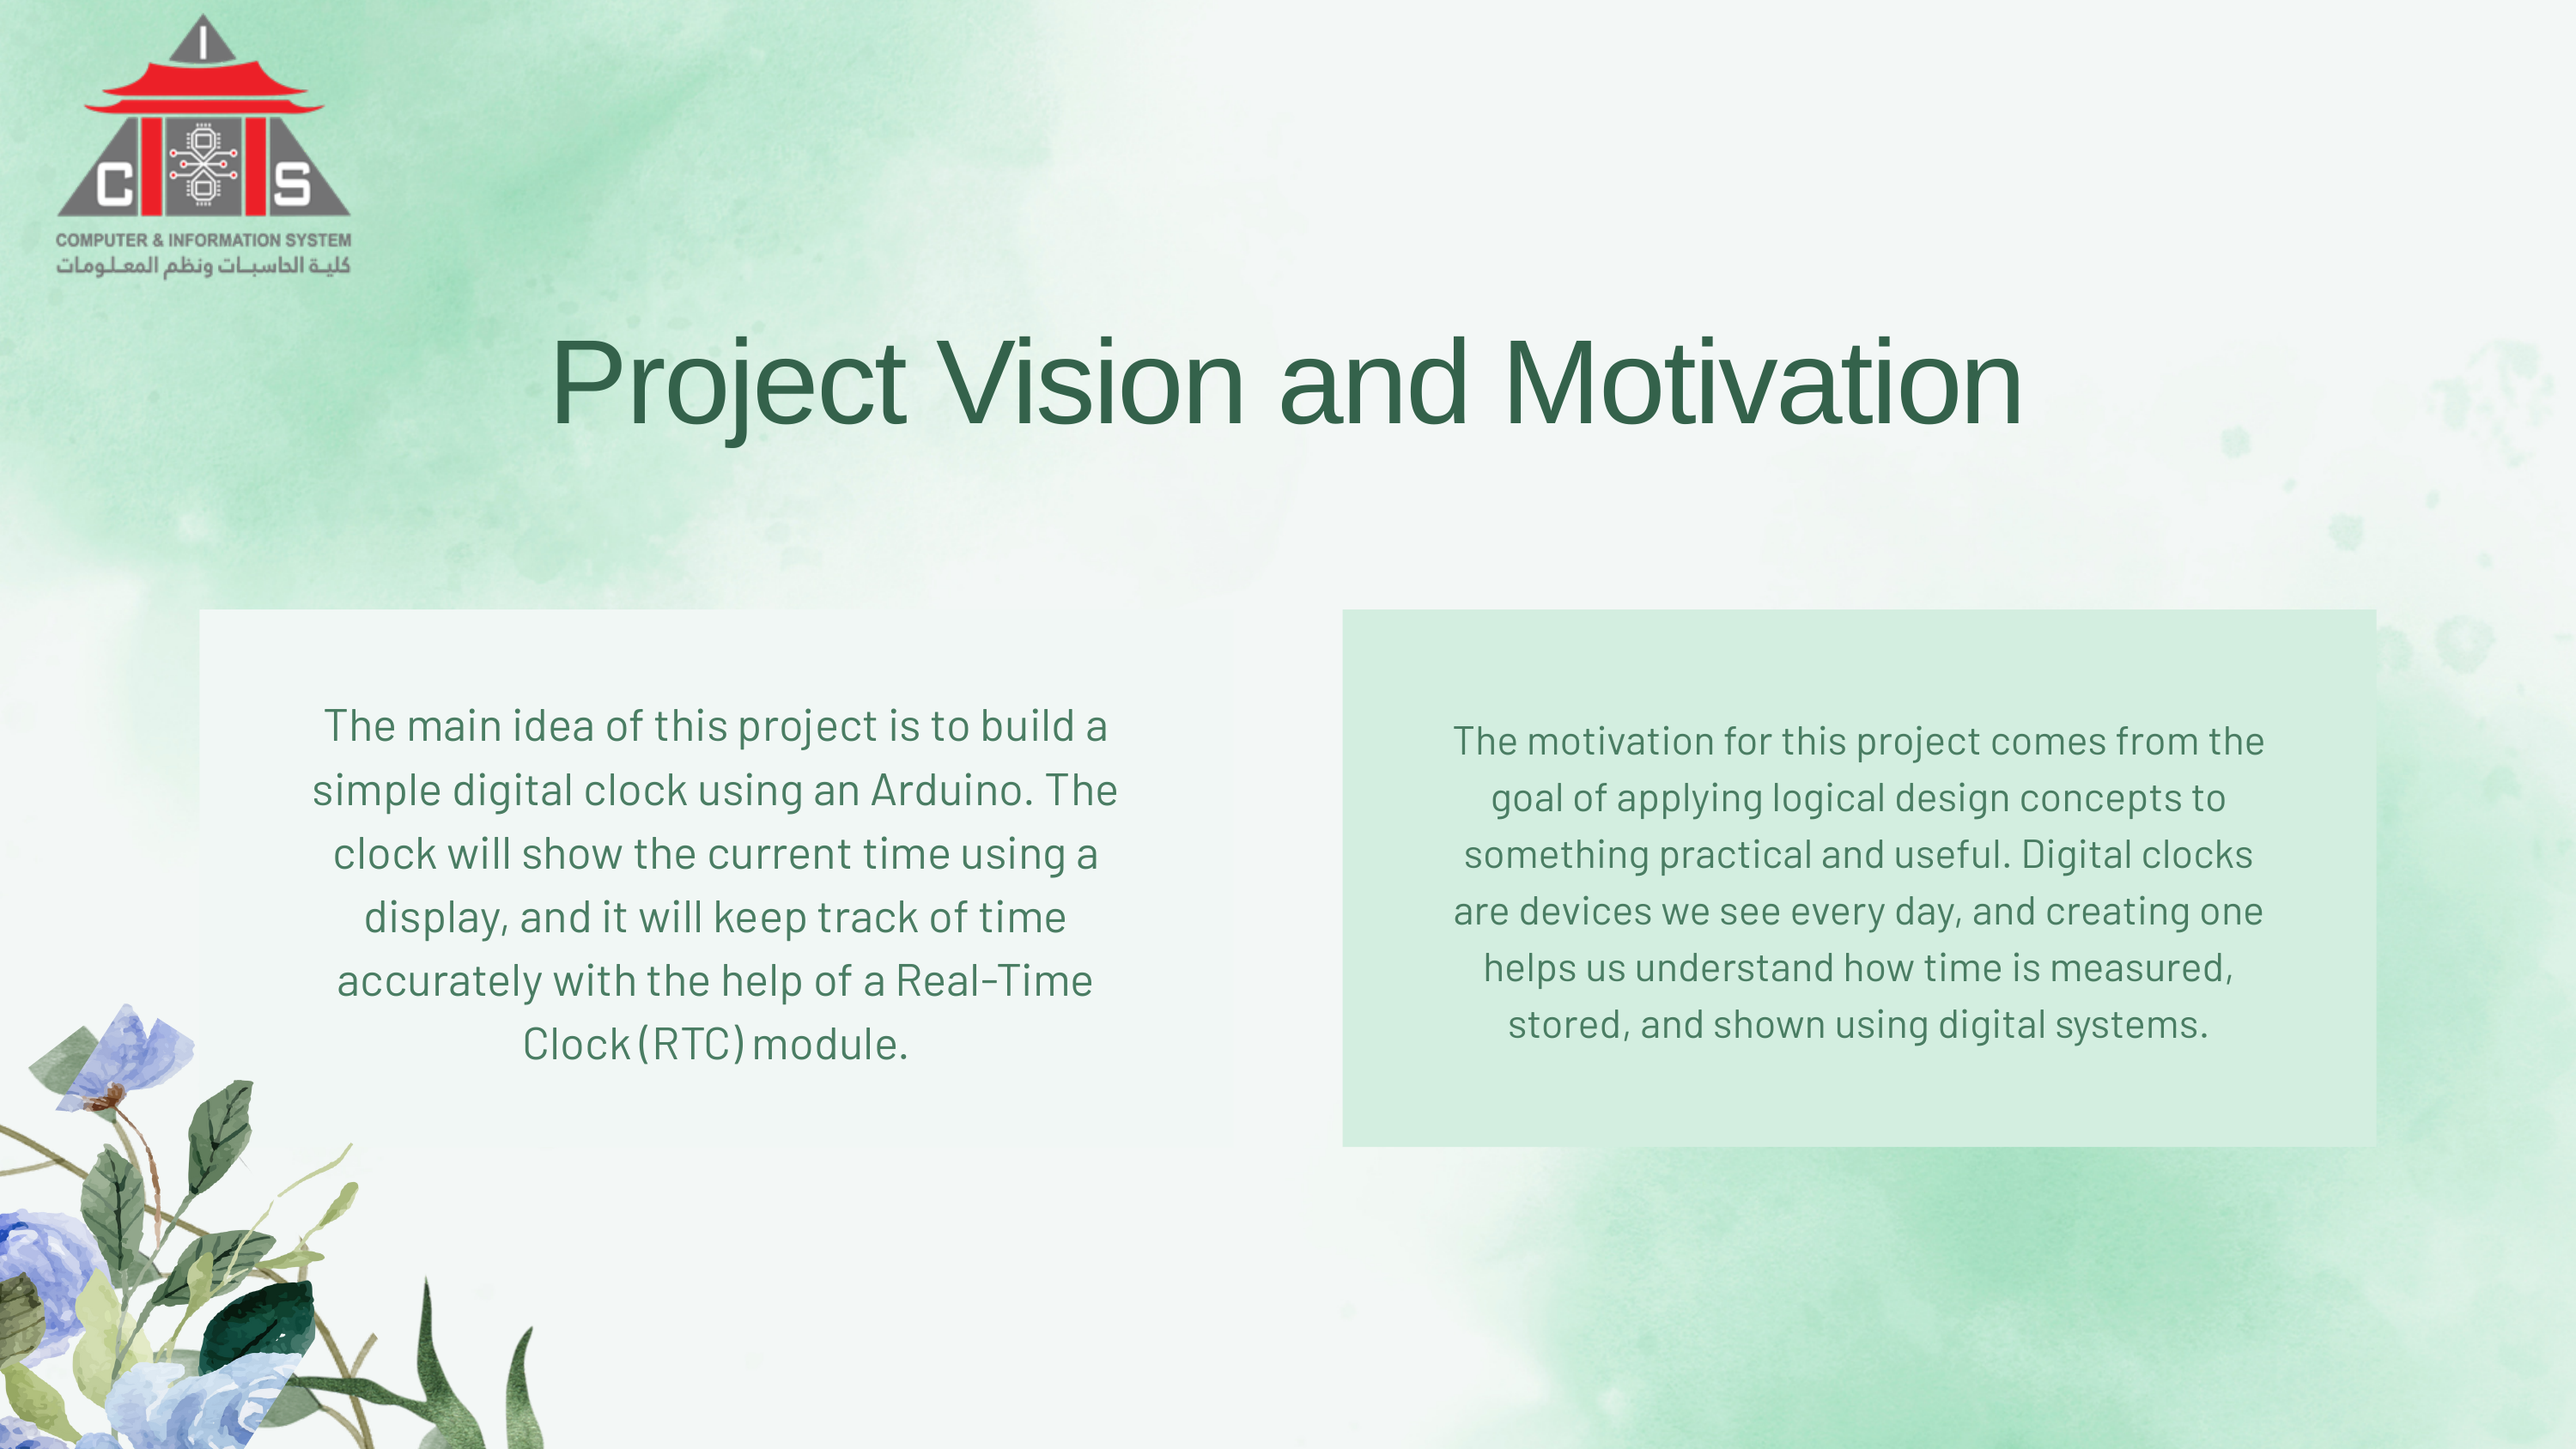

Project Vision and Motivation

The main idea of this project is to build a simple digital clock using an Arduino. The clock will show the current time using a display, and it will keep track of time accurately with the help of a Real-Time Clock (RTC) module.
The motivation for this project comes from the goal of applying logical design concepts to something practical and useful. Digital clocks are devices we see every day, and creating one helps us understand how time is measured, stored, and shown using digital systems.